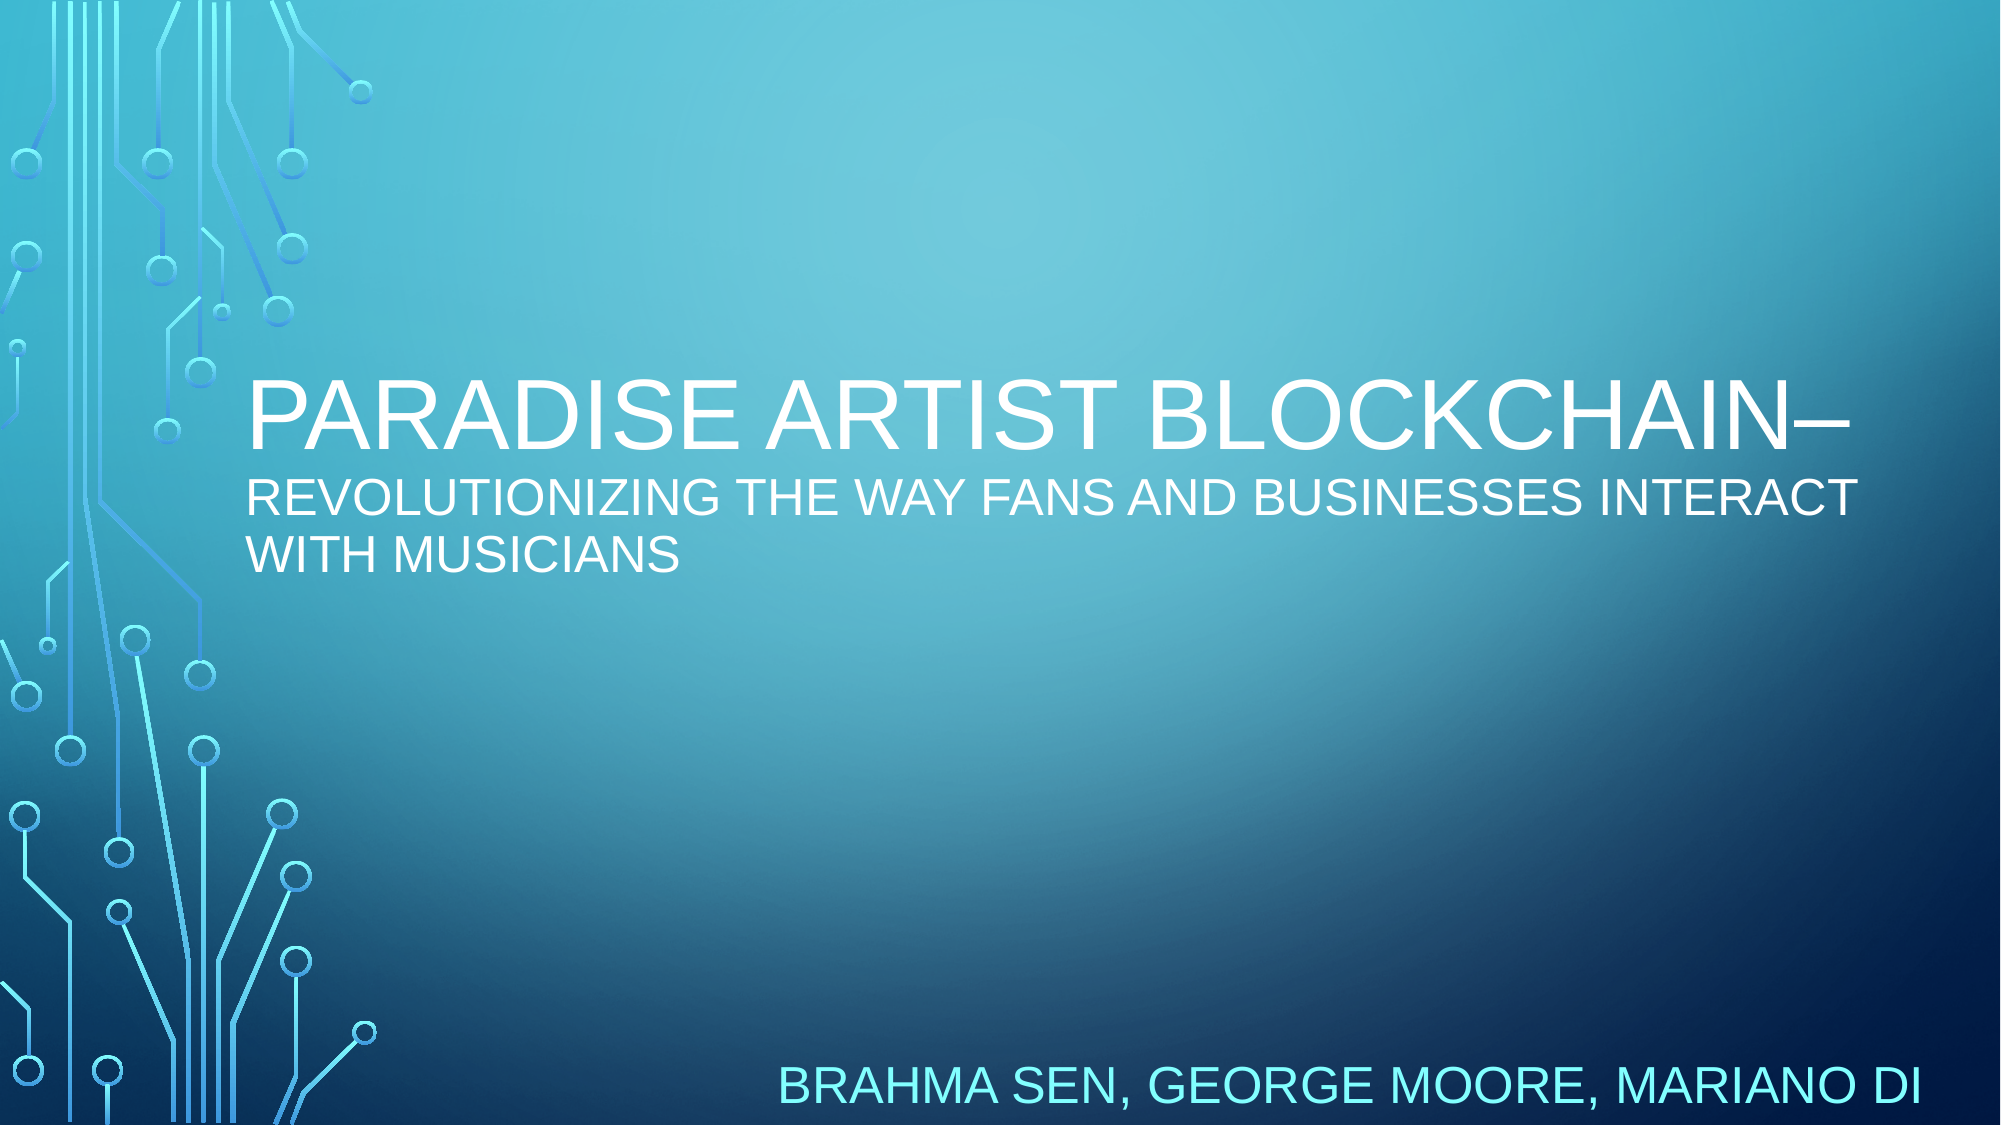

# Paradise Artist Blockchain– Revolutionizing the way fans and Businesses interact with musicians
Brahma Sen, George Moore, Mariano Di Gabriele